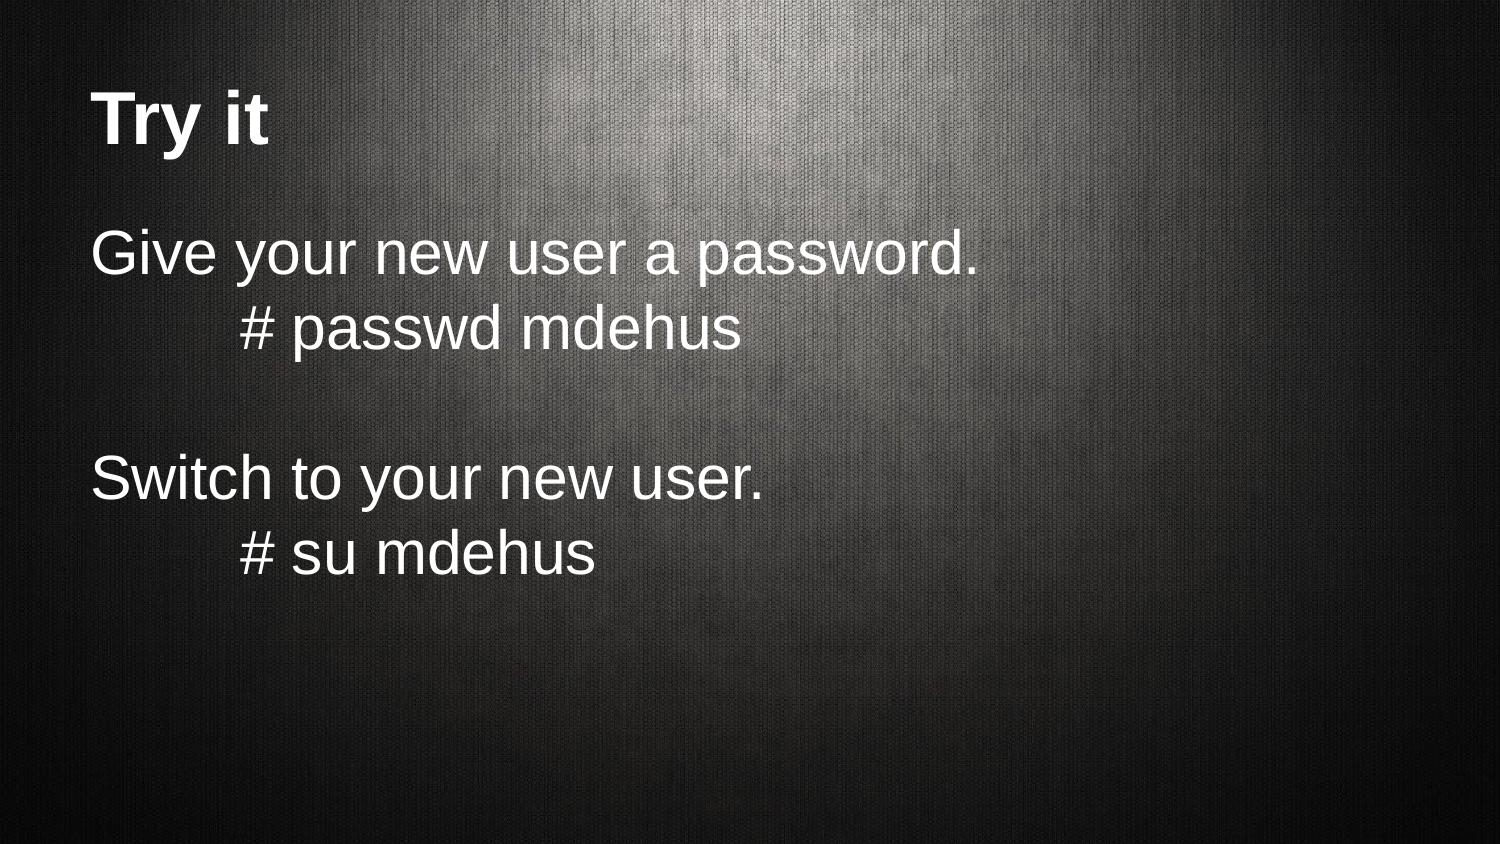

# Try it
Give your new user a password.
	# passwd mdehus
Switch to your new user.
	# su mdehus